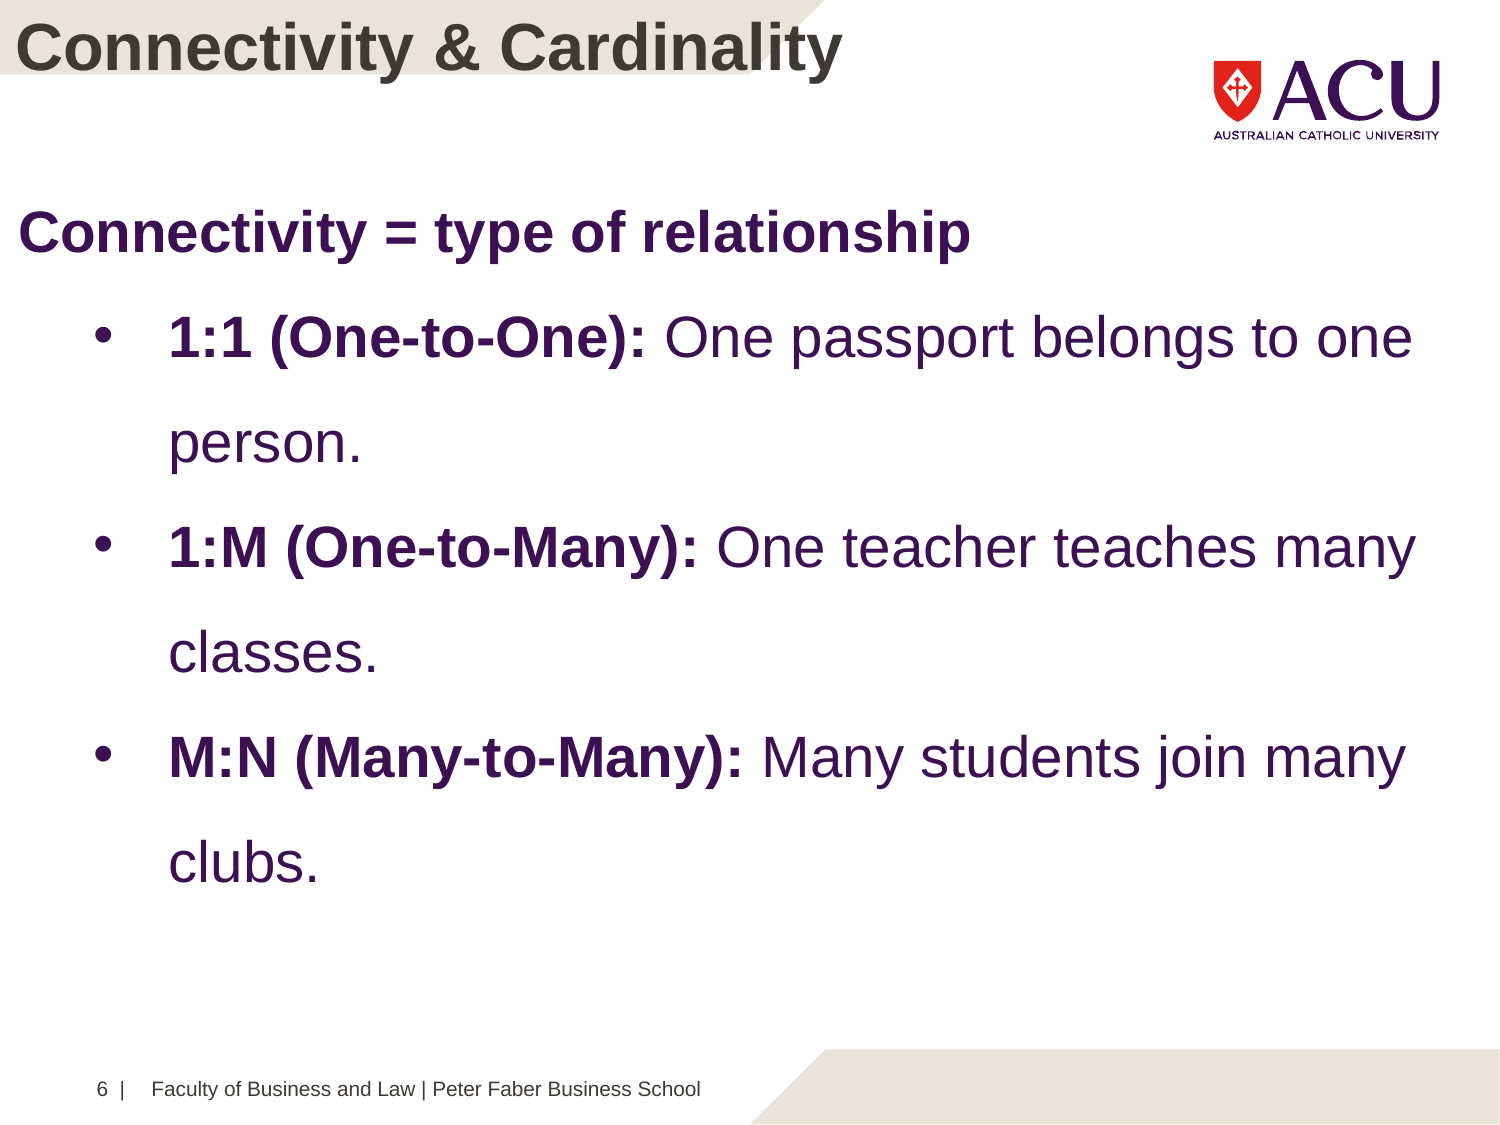

Connectivity & Cardinality
Connectivity = type of relationship
1:1 (One-to-One): One passport belongs to one person.
1:M (One-to-Many): One teacher teaches many classes.
M:N (Many-to-Many): Many students join many clubs.
6  |
Faculty of Business and Law | Peter Faber Business School